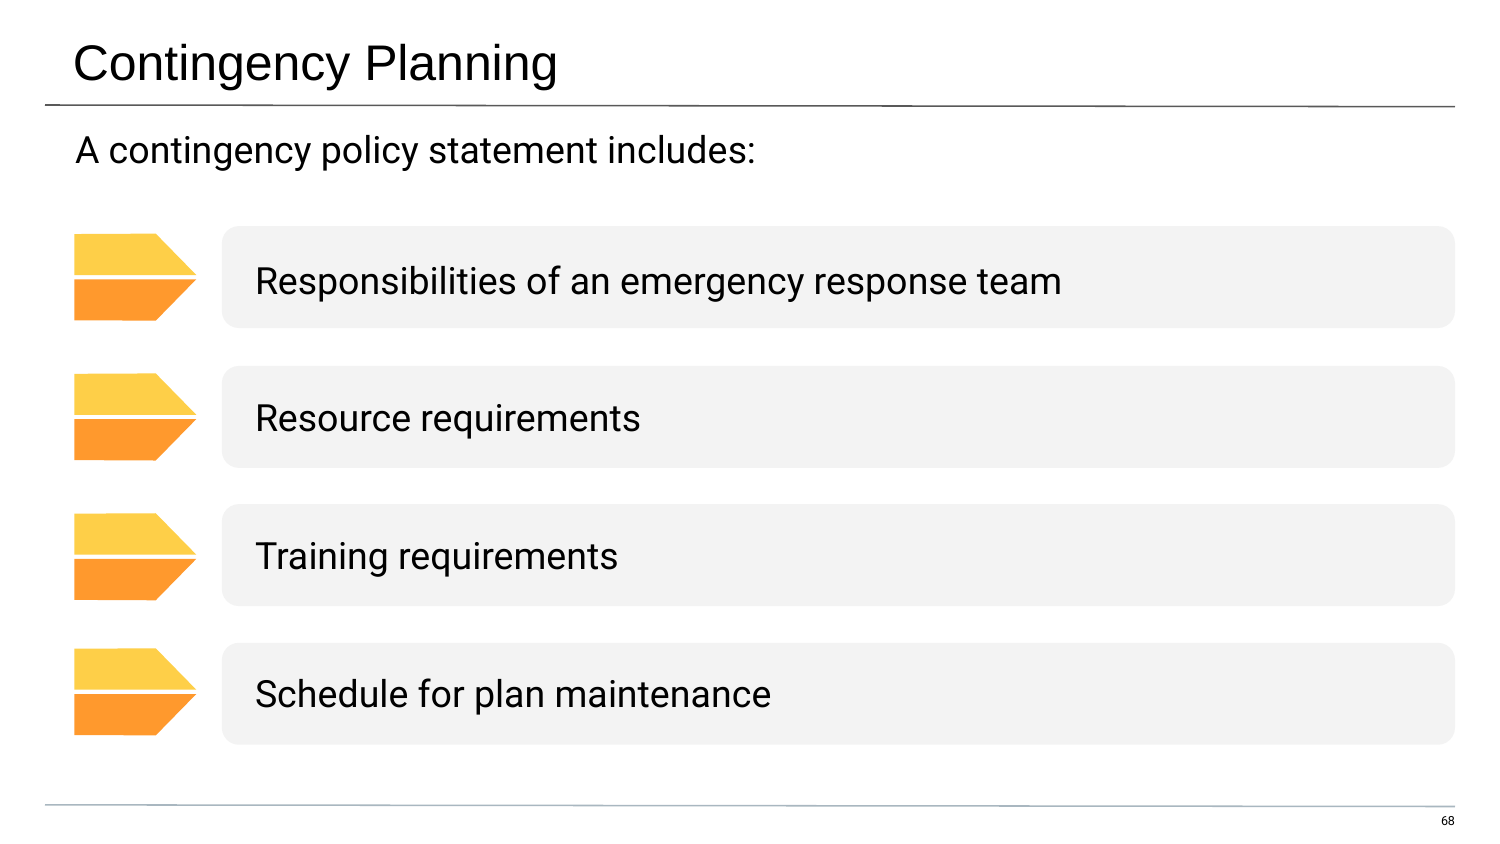

# Contingency Planning
A contingency policy statement includes:
Responsibilities of an emergency response team
Resource requirements
Training requirements
Schedule for plan maintenance

68